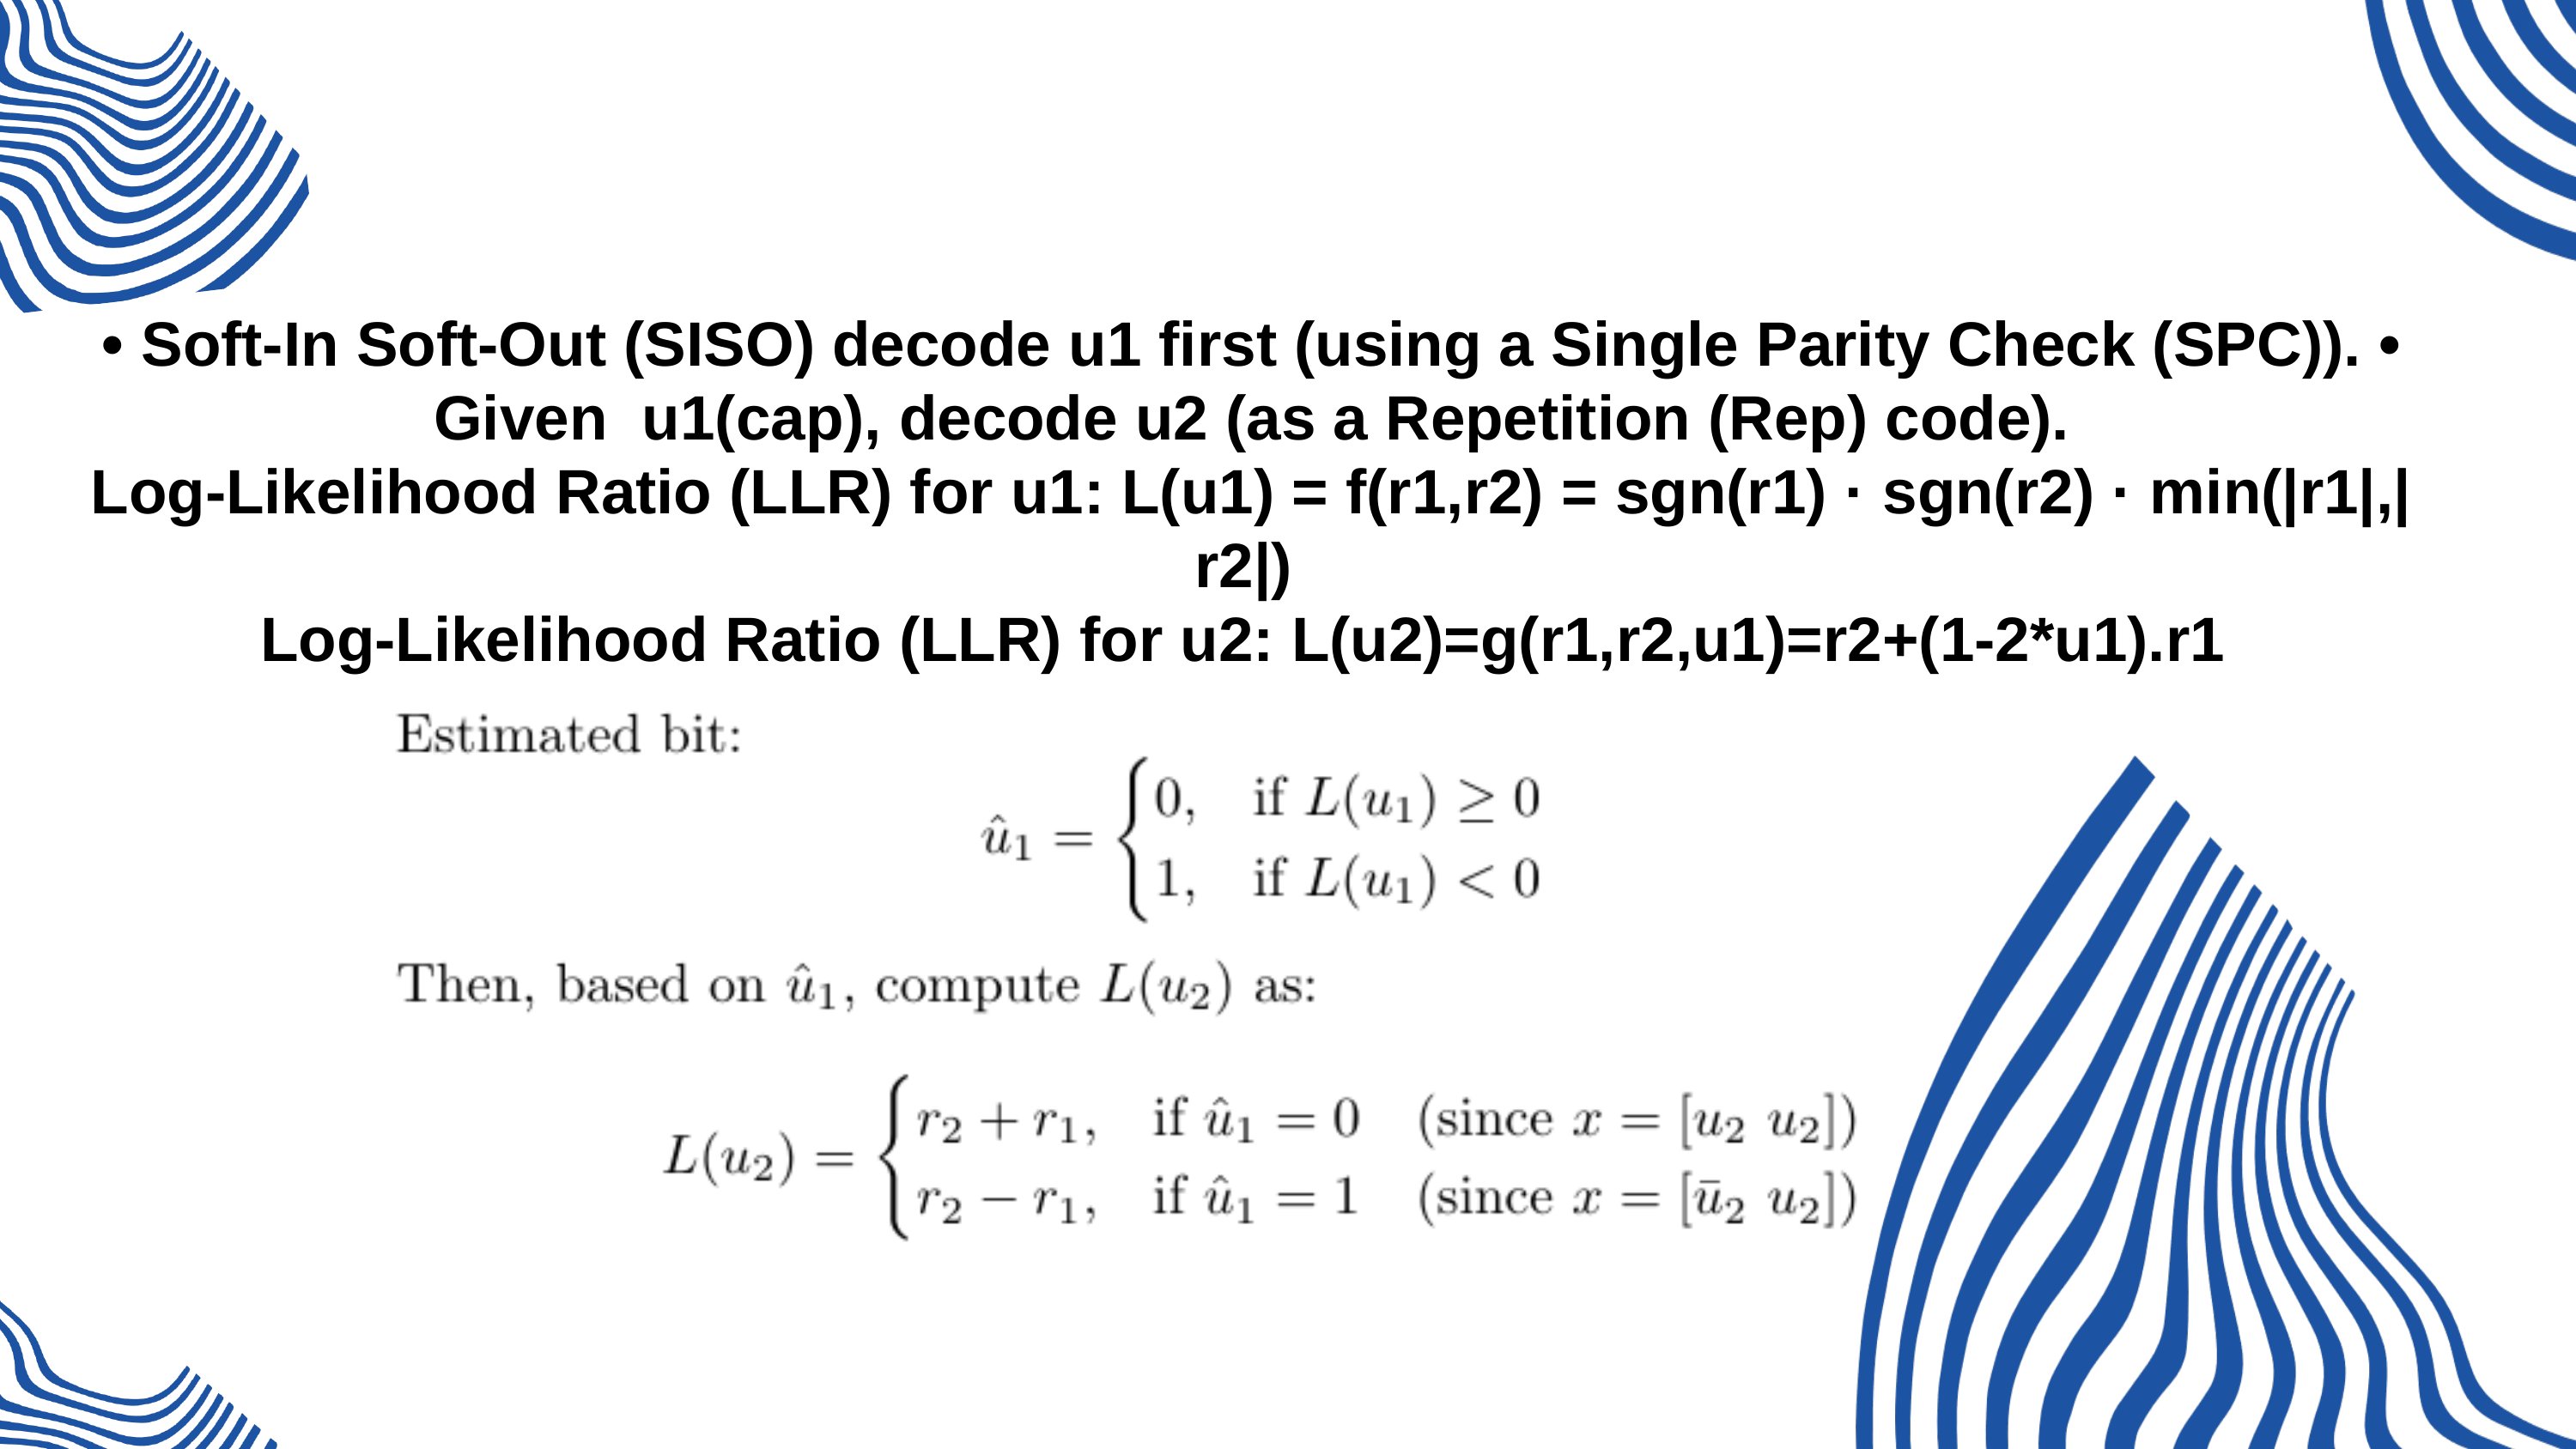

• Soft-In Soft-Out (SISO) decode u1 first (using a Single Parity Check (SPC)). •
 Given  u1(cap), decode u2 (as a Repetition (Rep) code).
 Log-Likelihood Ratio (LLR) for u1: L(u1) = f(r1,r2) = sgn(r1) · sgn(r2) · min(|r1|,|r2|)
Log-Likelihood Ratio (LLR) for u2: L(u2)=g(r1,r2,u1)=r2+(1-2*u1).r1